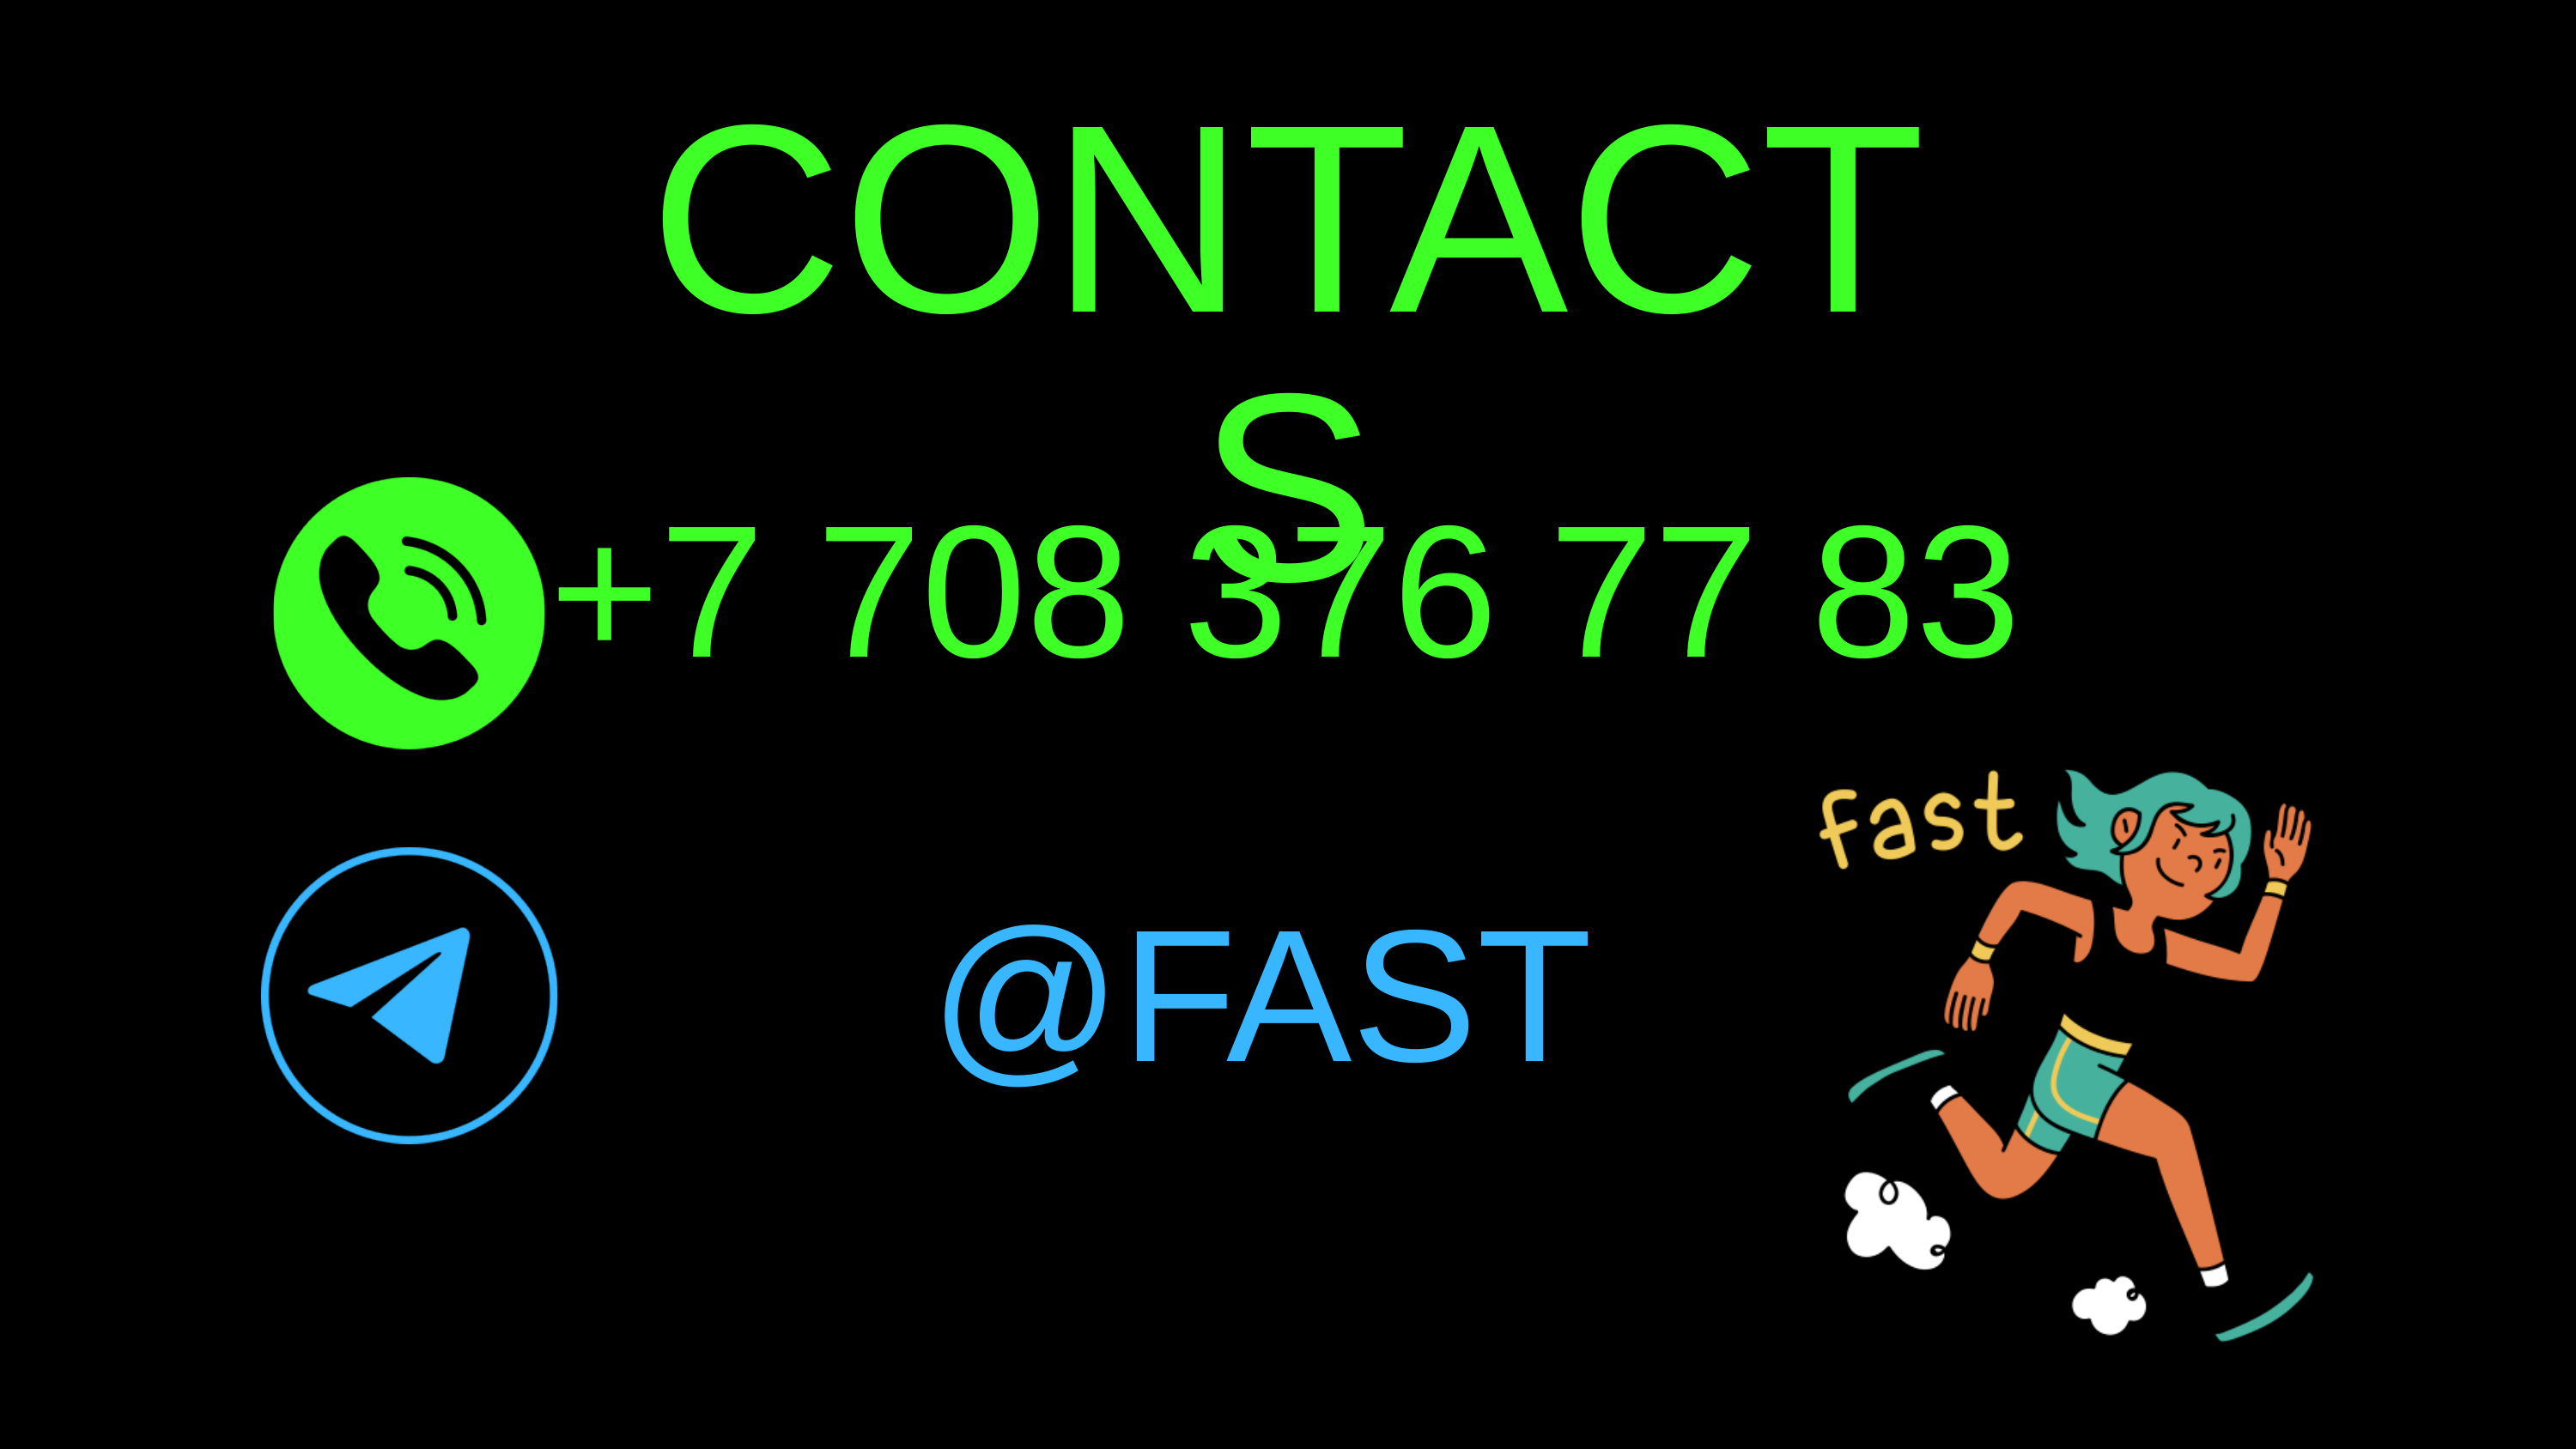

CONTACTS

+7 708 376 77 83

@FAST